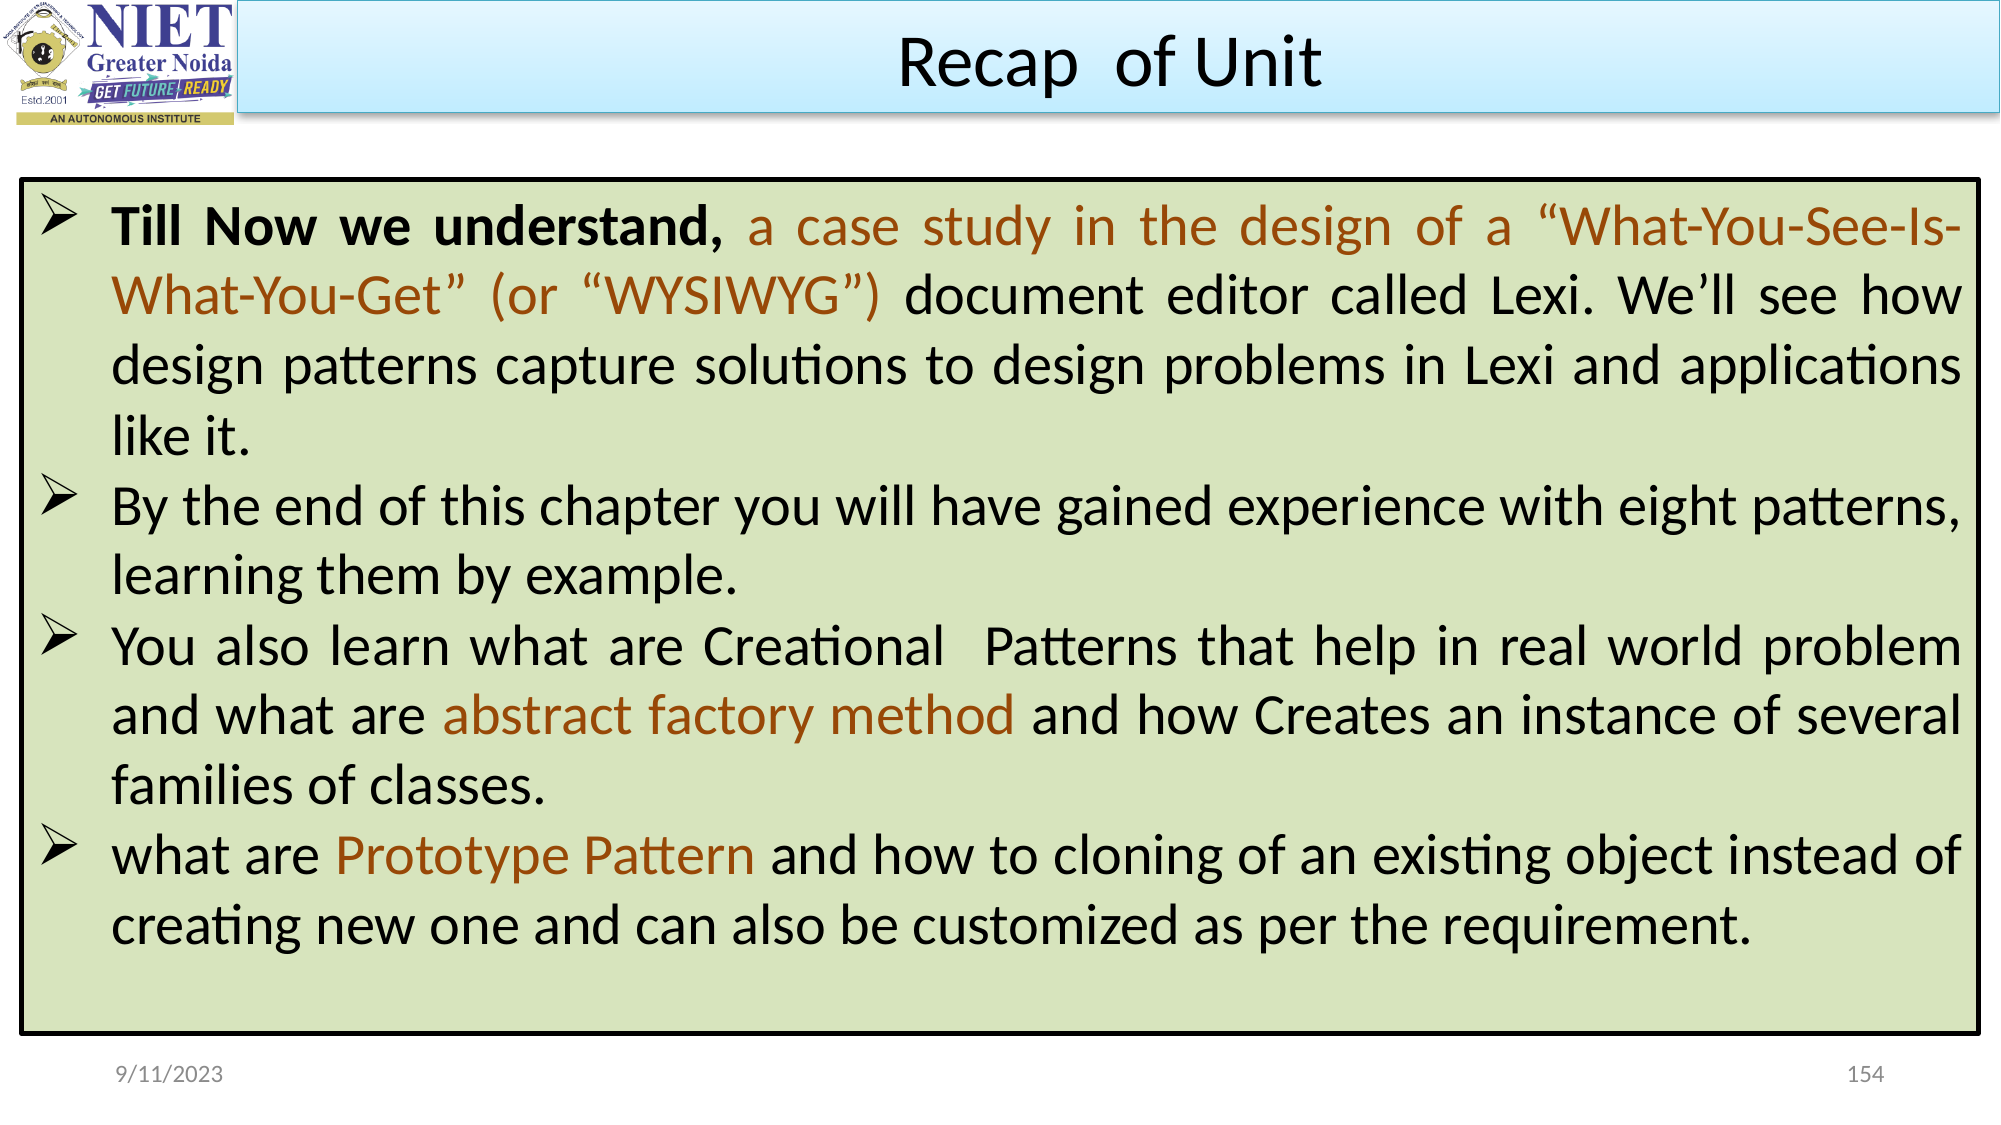

Recap  of Unit
Till Now we understand, a case study in the design of a “What-You-See-Is-What-You-Get” (or “WYSIWYG”) document editor called Lexi. We’ll see how design patterns capture solutions to design problems in Lexi and applications like it.
By the end of this chapter you will have gained experience with eight patterns, learning them by example.
You also learn what are Creational  Patterns that help in real world problem and what are abstract factory method and how Creates an instance of several families of classes.
what are Prototype Pattern and how to cloning of an existing object instead of creating new one and can also be customized as per the requirement.

9/11/2023
154